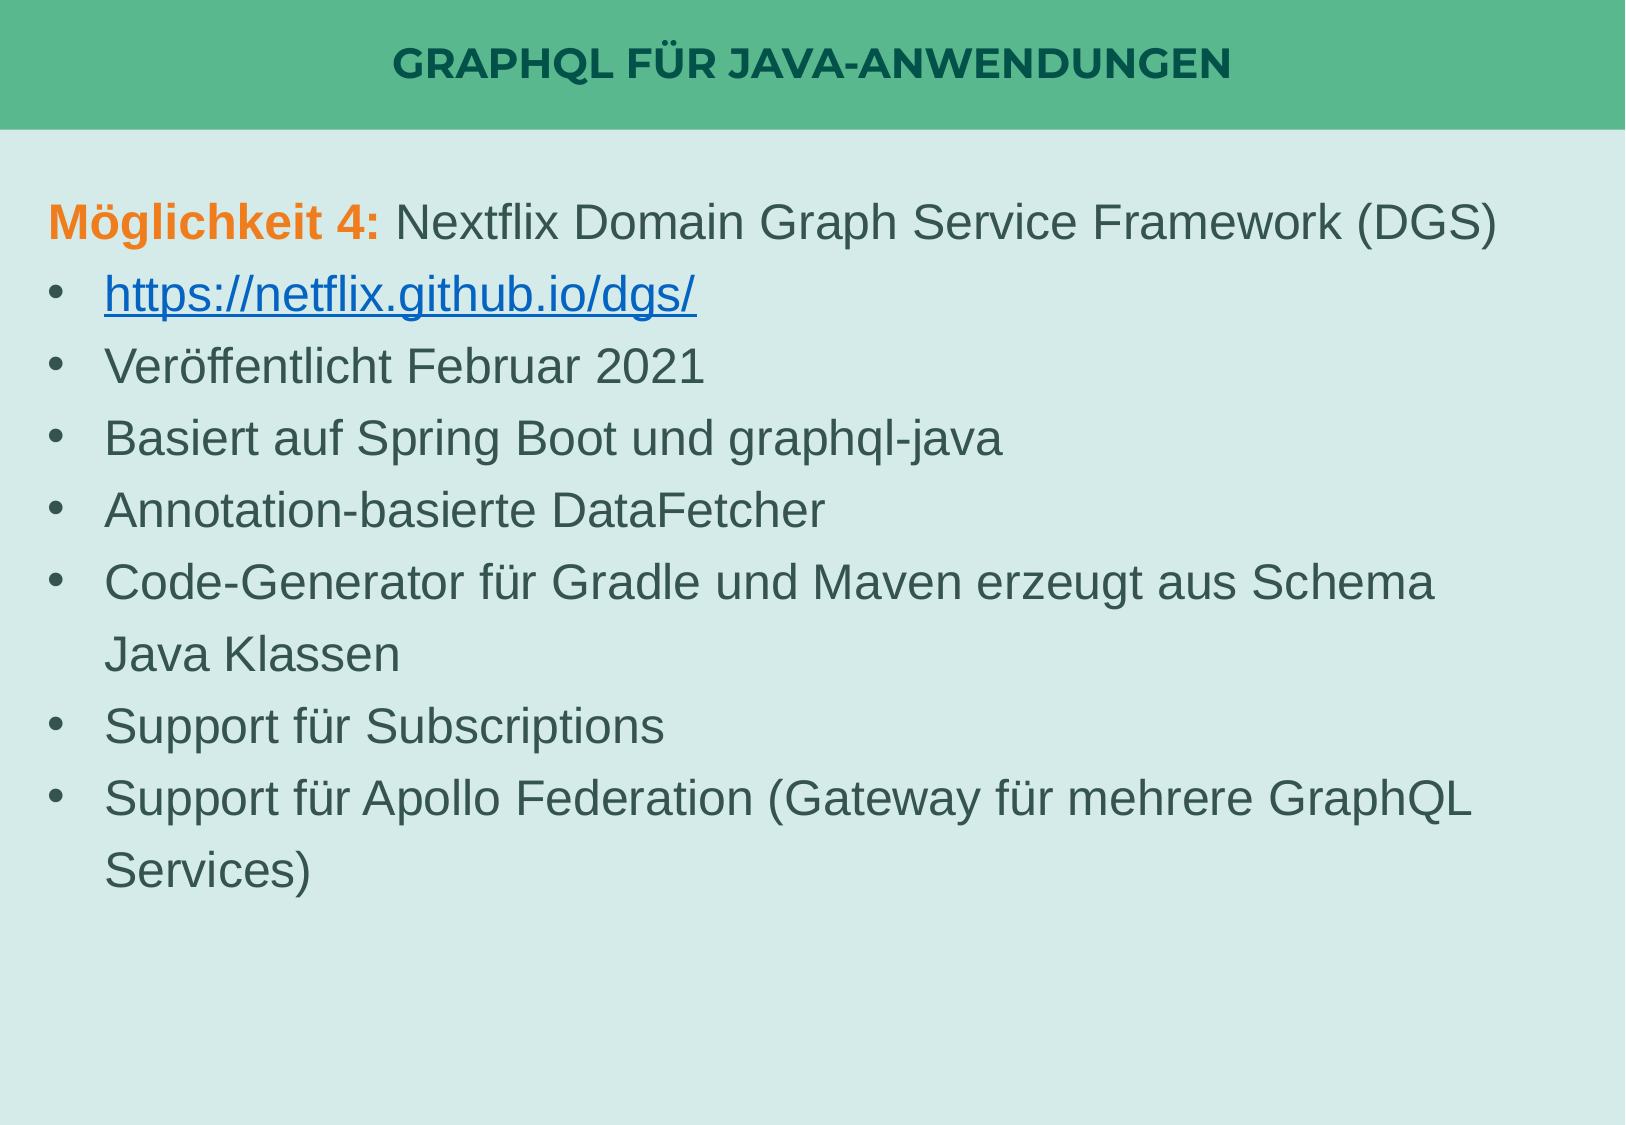

# GraphQL für Java-Anwendungen
Möglichkeit 4: Nextflix Domain Graph Service Framework (DGS)
https://netflix.github.io/dgs/
Veröffentlicht Februar 2021
Basiert auf Spring Boot und graphql-java
Annotation-basierte DataFetcher
Code-Generator für Gradle und Maven erzeugt aus Schema Java Klassen
Support für Subscriptions
Support für Apollo Federation (Gateway für mehrere GraphQL Services)